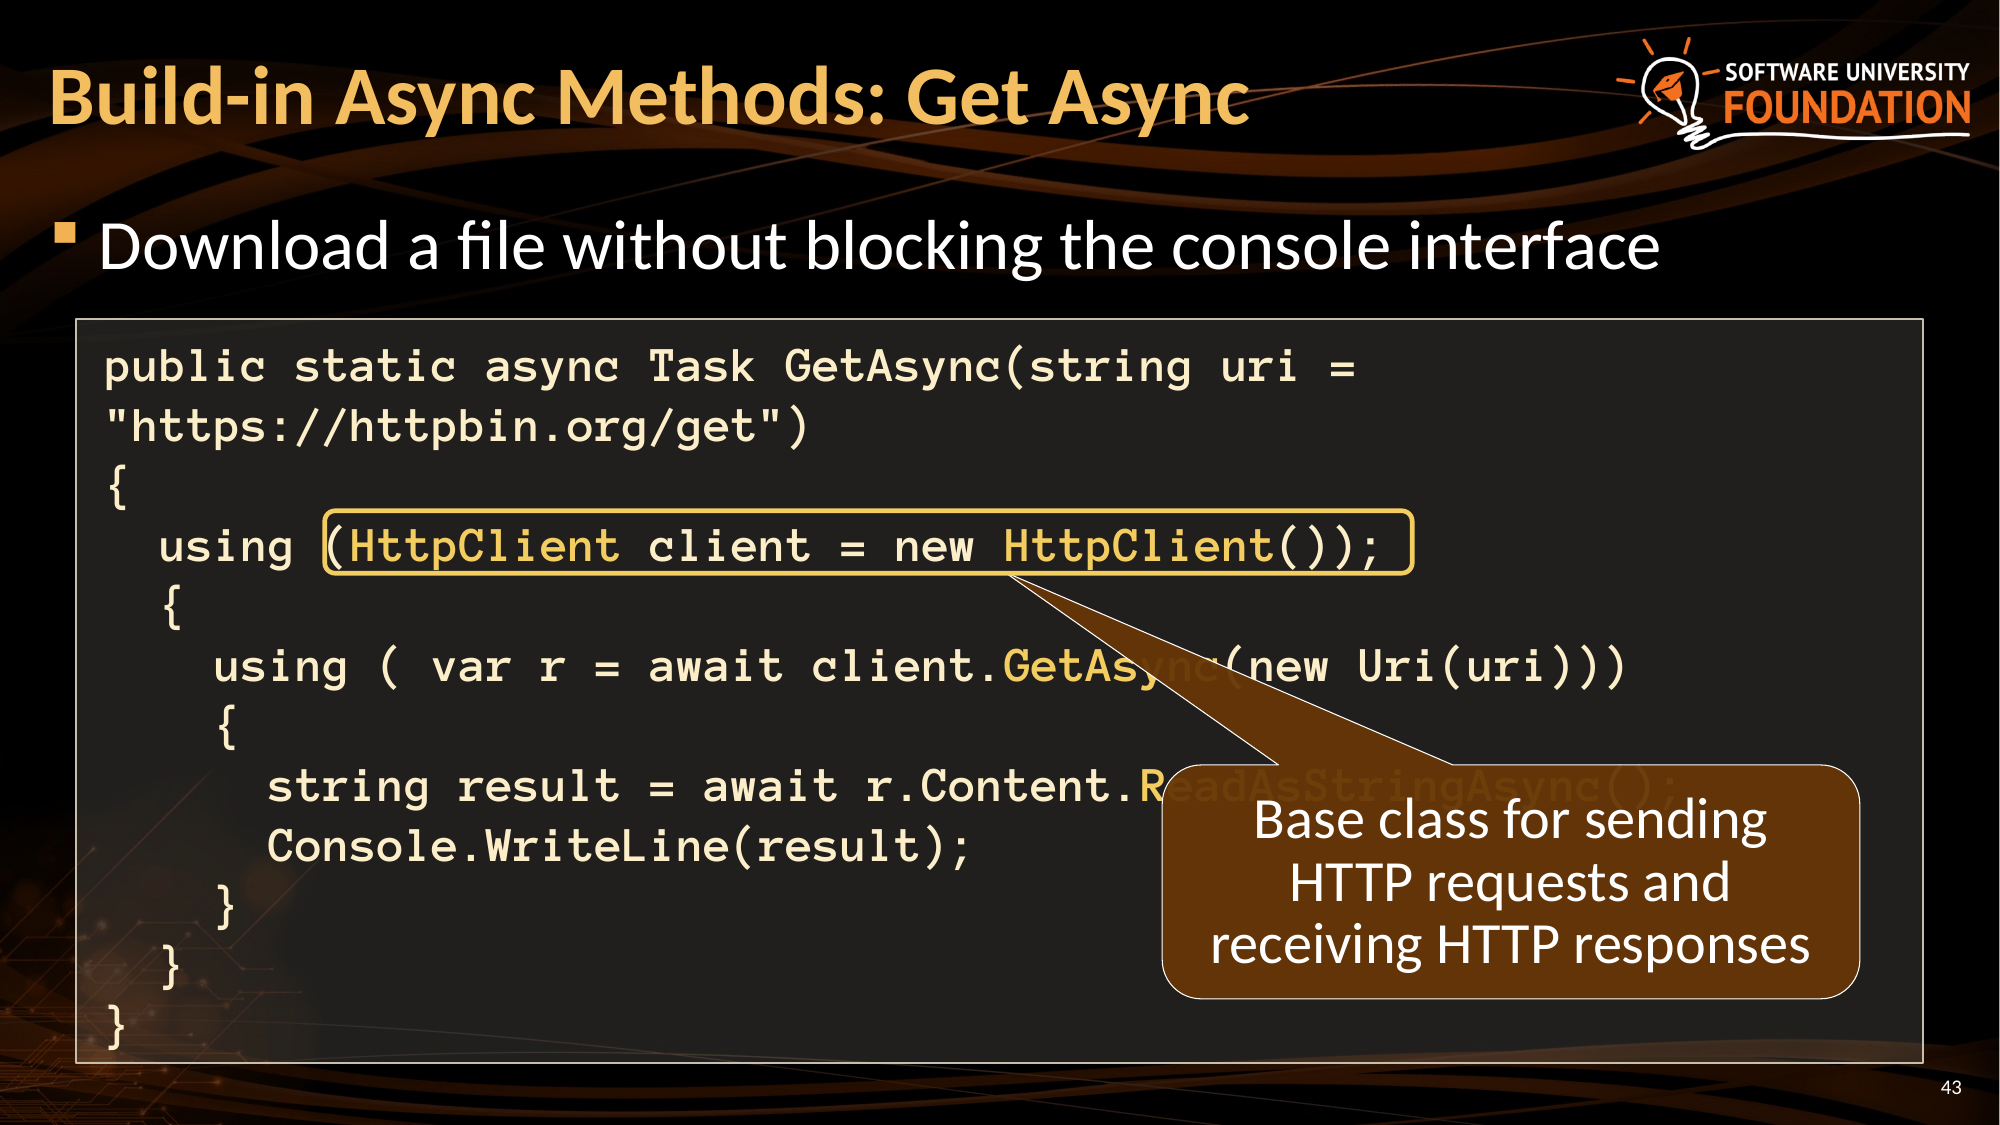

# Build-in Async Methods: Get Async
Download a file without blocking the console interface
public static async Task GetAsync(string uri =       	"https://httpbin.org/get")
{
  using (HttpClient client = new HttpClient());
  {
    using ( var r = await client.GetAsync(new Uri(uri)))
    {
      string result = await r.Content.ReadAsStringAsync();
      Console.WriteLine(result);
    }
  }
}

Base class for sending HTTP requests and receiving HTTP responses
43